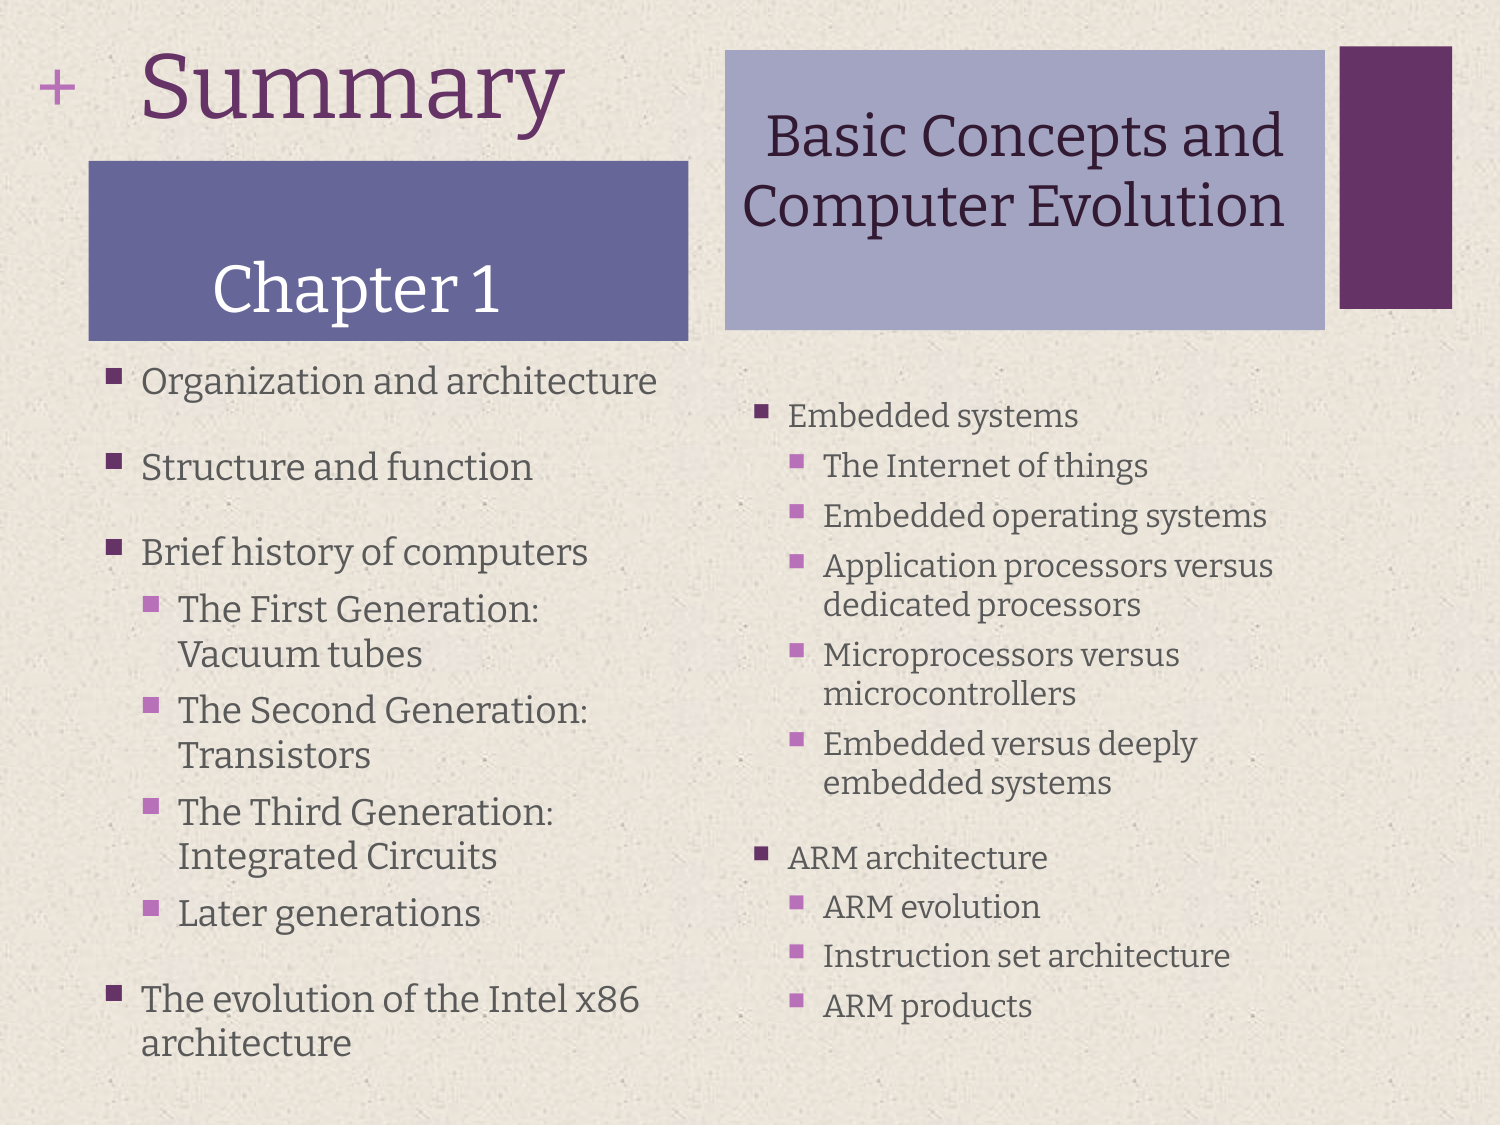

# Summary
Basic Concepts and Computer Evolution

Chapter 1

Organization and architecture
Structure and function
Brief history of computers
The First Generation: Vacuum tubes
The Second Generation:  Transistors
The Third Generation: Integrated Circuits
Later generations
The evolution of the Intel x86 architecture
Embedded systems
The Internet of things
Embedded operating systems
Application processors versus dedicated processors
Microprocessors versus microcontrollers
Embedded versus deeply embedded systems
ARM architecture
ARM evolution
Instruction set architecture
ARM products